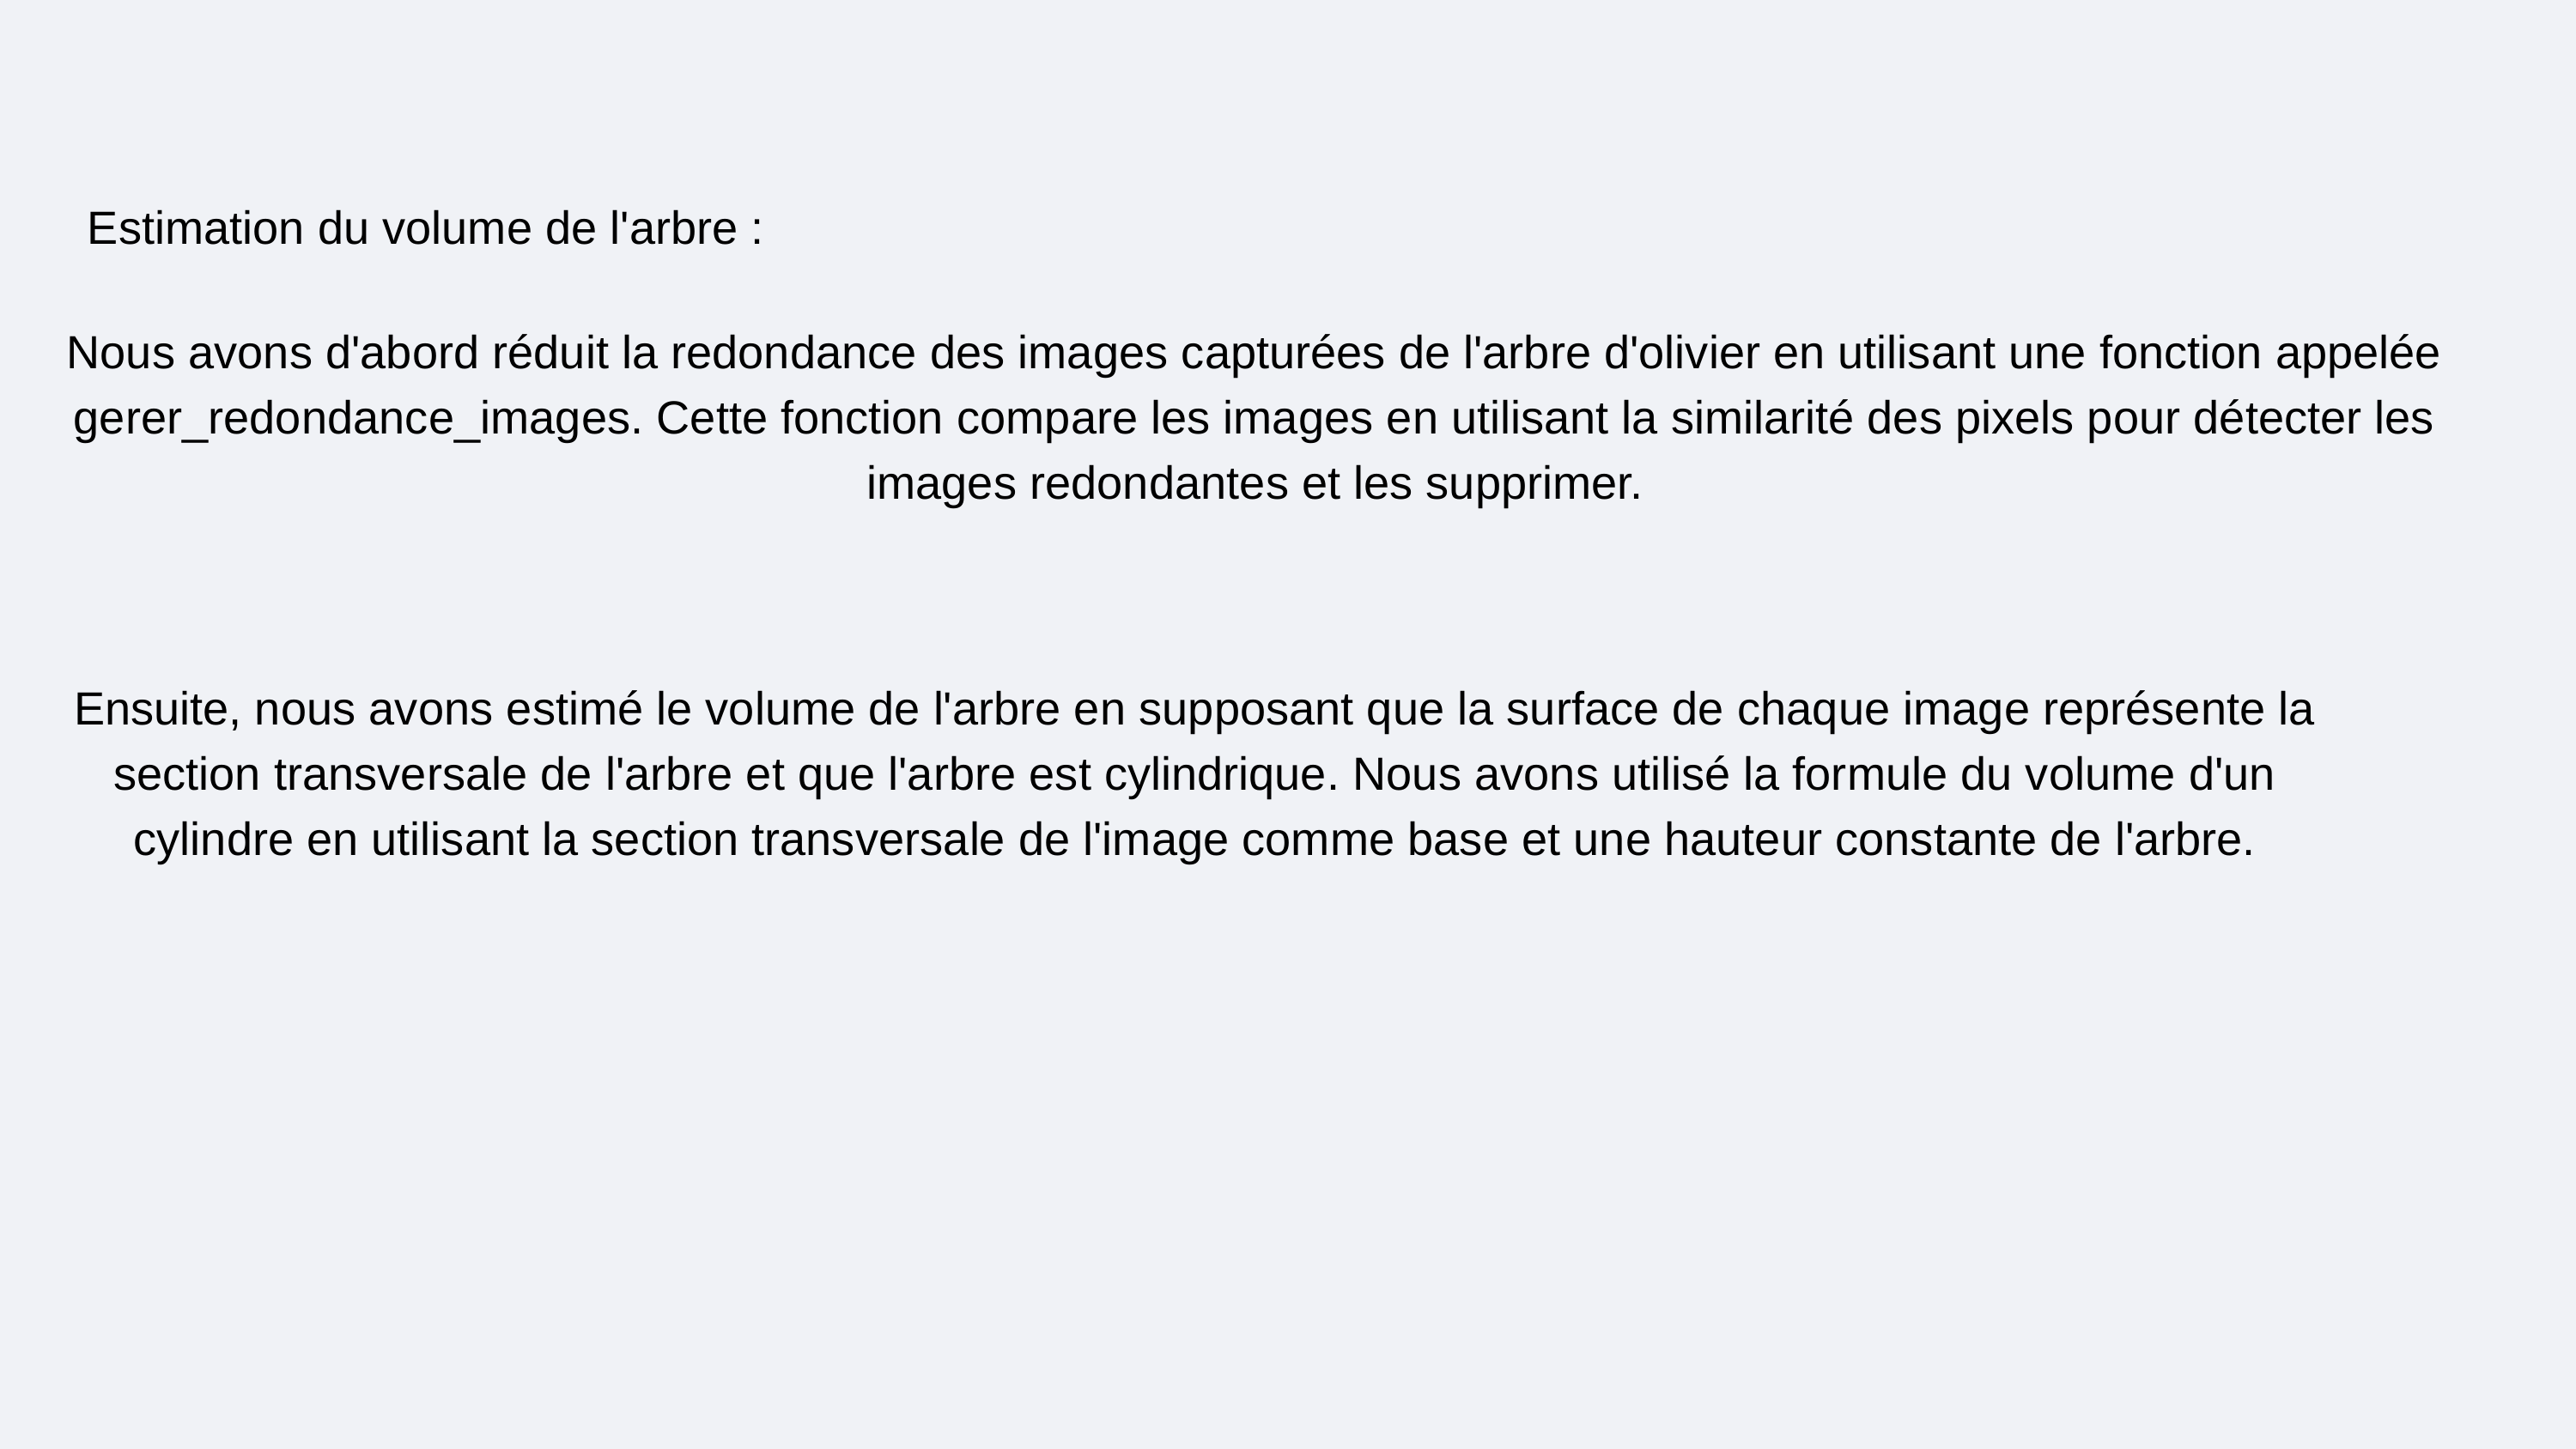

Estimation du volume de l'arbre :
Nous avons d'abord réduit la redondance des images capturées de l'arbre d'olivier en utilisant une fonction appelée gerer_redondance_images. Cette fonction compare les images en utilisant la similarité des pixels pour détecter les images redondantes et les supprimer.
Ensuite, nous avons estimé le volume de l'arbre en supposant que la surface de chaque image représente la section transversale de l'arbre et que l'arbre est cylindrique. Nous avons utilisé la formule du volume d'un cylindre en utilisant la section transversale de l'image comme base et une hauteur constante de l'arbre.